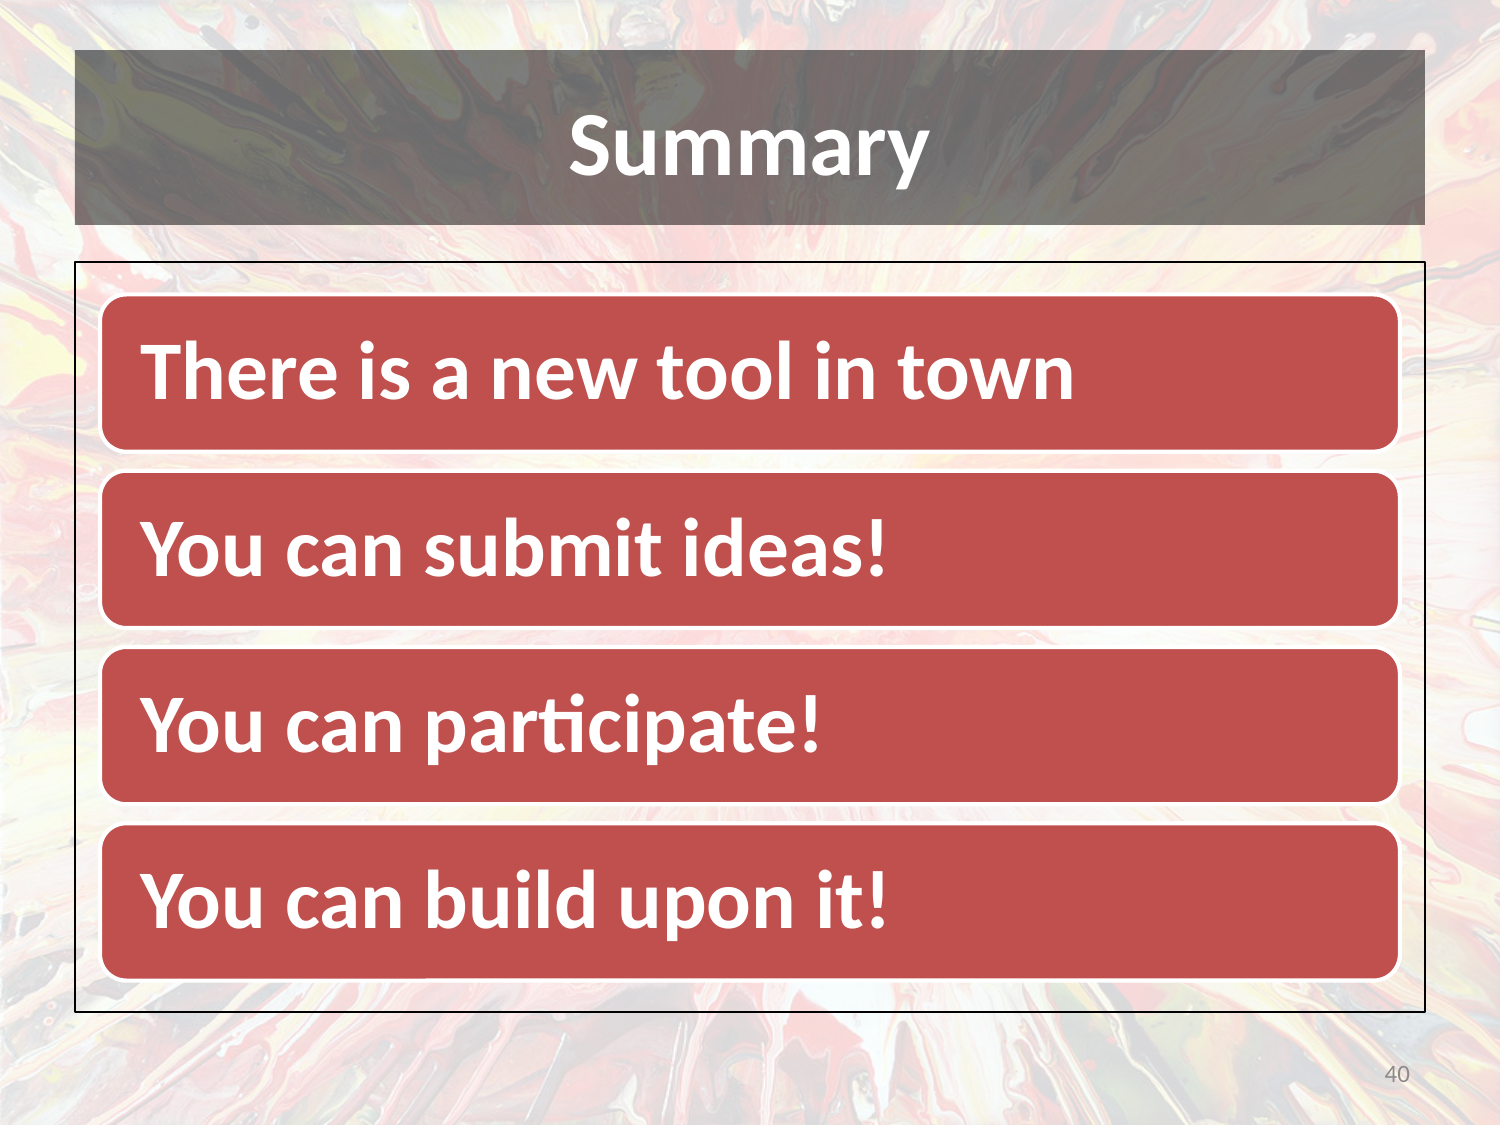

# Summary
There is a new tool in town
You can submit ideas!
You can participate!
You can build upon it!

40